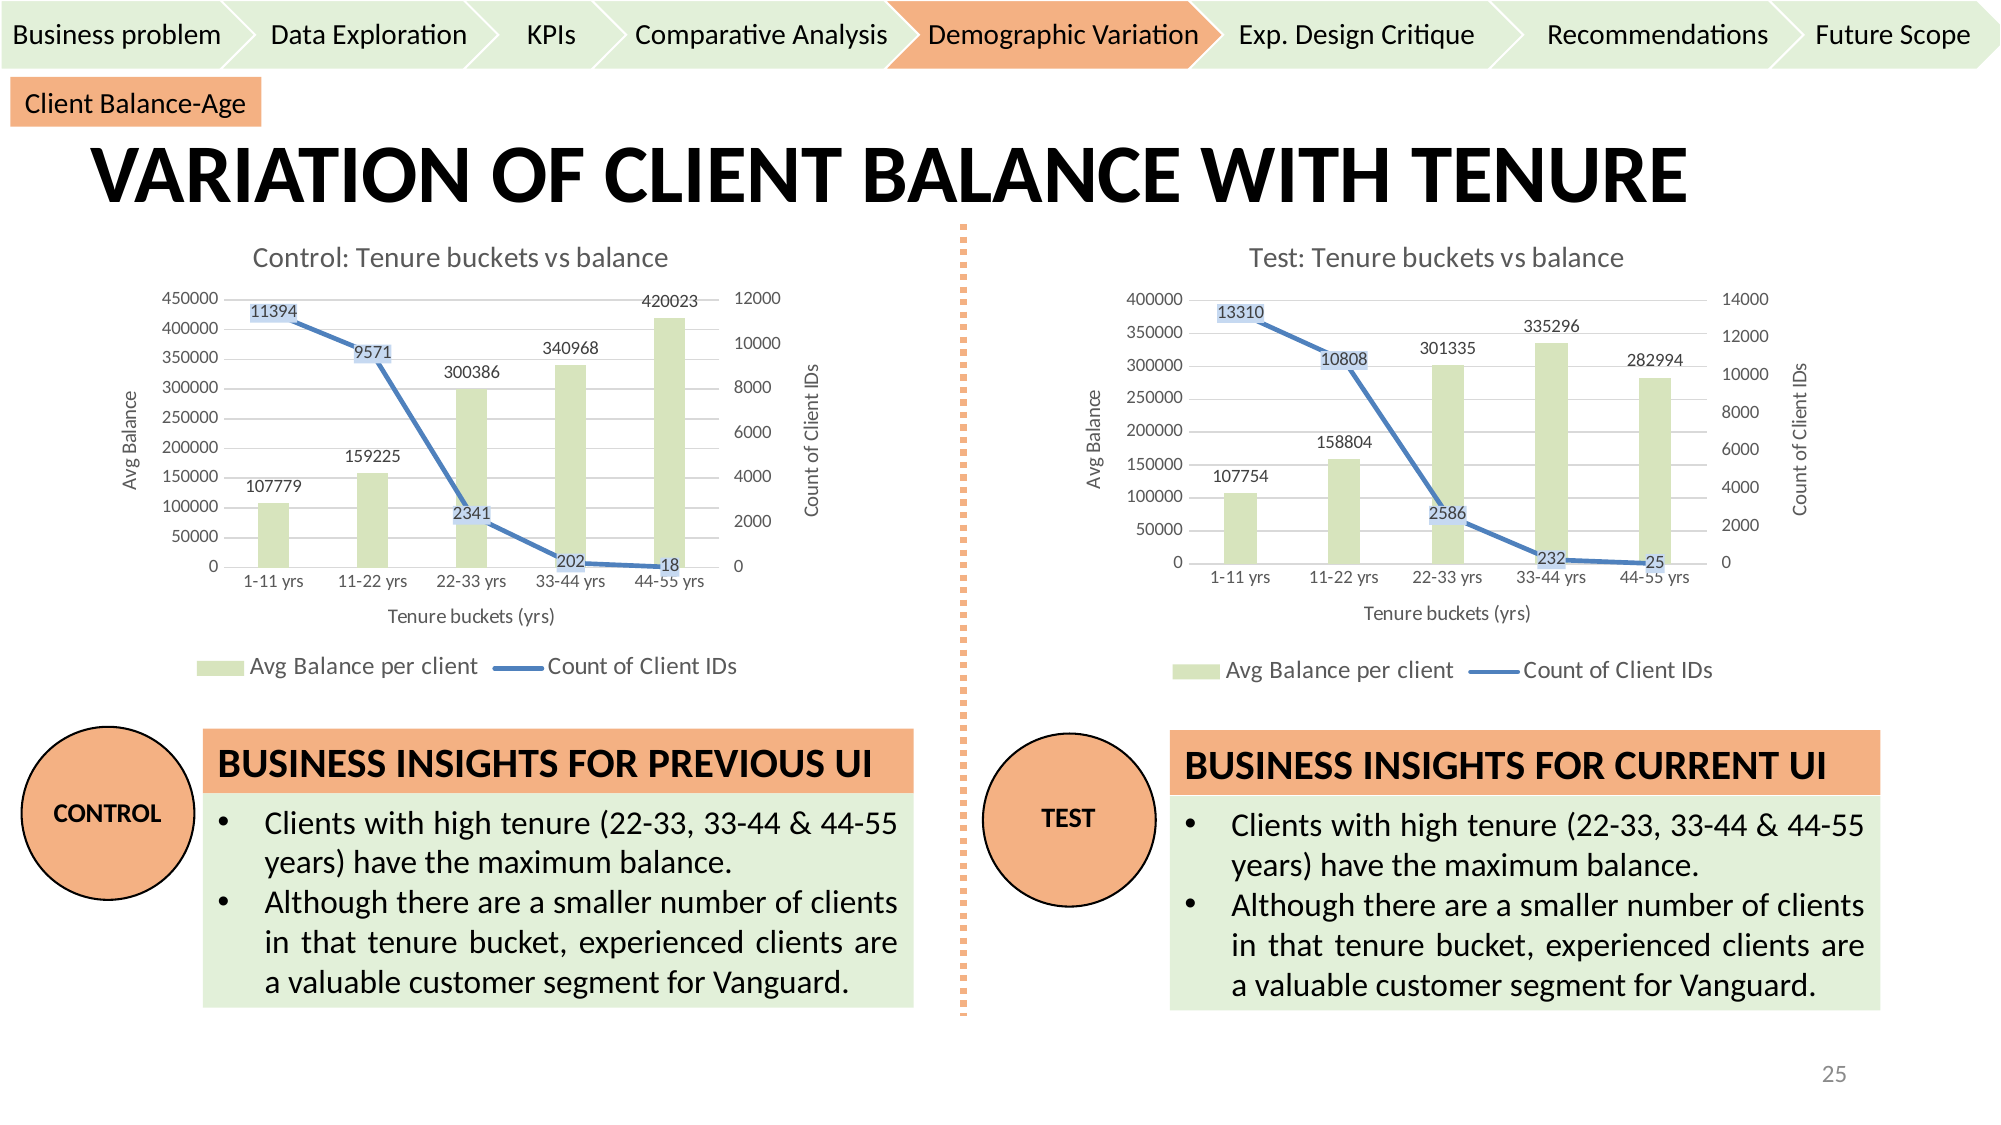

Business problem
 Data Exploration
   KPIs
Comparative Analysis
Demographic Variation
 Exp. Design Critique
Recommendations
Future Scope
Client Balance-Age
# VARIATION OF CLIENT BALANCE WITH TENURE

### Chart: Control: Tenure buckets vs balance

| Category | Avg Balance per client | Count of Client IDs |
|---|---|---|
| 1-11 yrs | 107779.26401965944 | 11394.0 |
| 11-22 yrs | 159224.57768153775 | 9571.0 |
| 22-33 yrs | 300386.0705638615 | 2341.0 |
| 33-44 yrs | 340967.5174752473 | 202.0 |
| 44-55 yrs | 420022.83499999926 | 18.0 |

### Chart: Test: Tenure buckets vs balance

| Category | Avg Balance per client | Count of Client IDs |
|---|---|---|
| 1-11 yrs | 107753.6125717506 | 13310.0 |
| 11-22 yrs | 158804.39698371594 | 10808.0 |
| 22-33 yrs | 301334.8189327142 | 2586.0 |
| 33-44 yrs | 335295.7292241377 | 232.0 |
| 44-55 yrs | 282993.7487999999 | 25.0 |
BUSINESS INSIGHTS FOR PREVIOUS UI
BUSINESS INSIGHTS FOR CURRENT UI

 CONTROL
     TEST
Clients with high tenure (22-33, 33-44 & 44-55 years) have the maximum balance.
Although there are a smaller number of clients in that tenure bucket, experienced clients are a valuable customer segment for Vanguard.
Clients with high tenure (22-33, 33-44 & 44-55 years) have the maximum balance.
Although there are a smaller number of clients in that tenure bucket, experienced clients are a valuable customer segment for Vanguard.
25